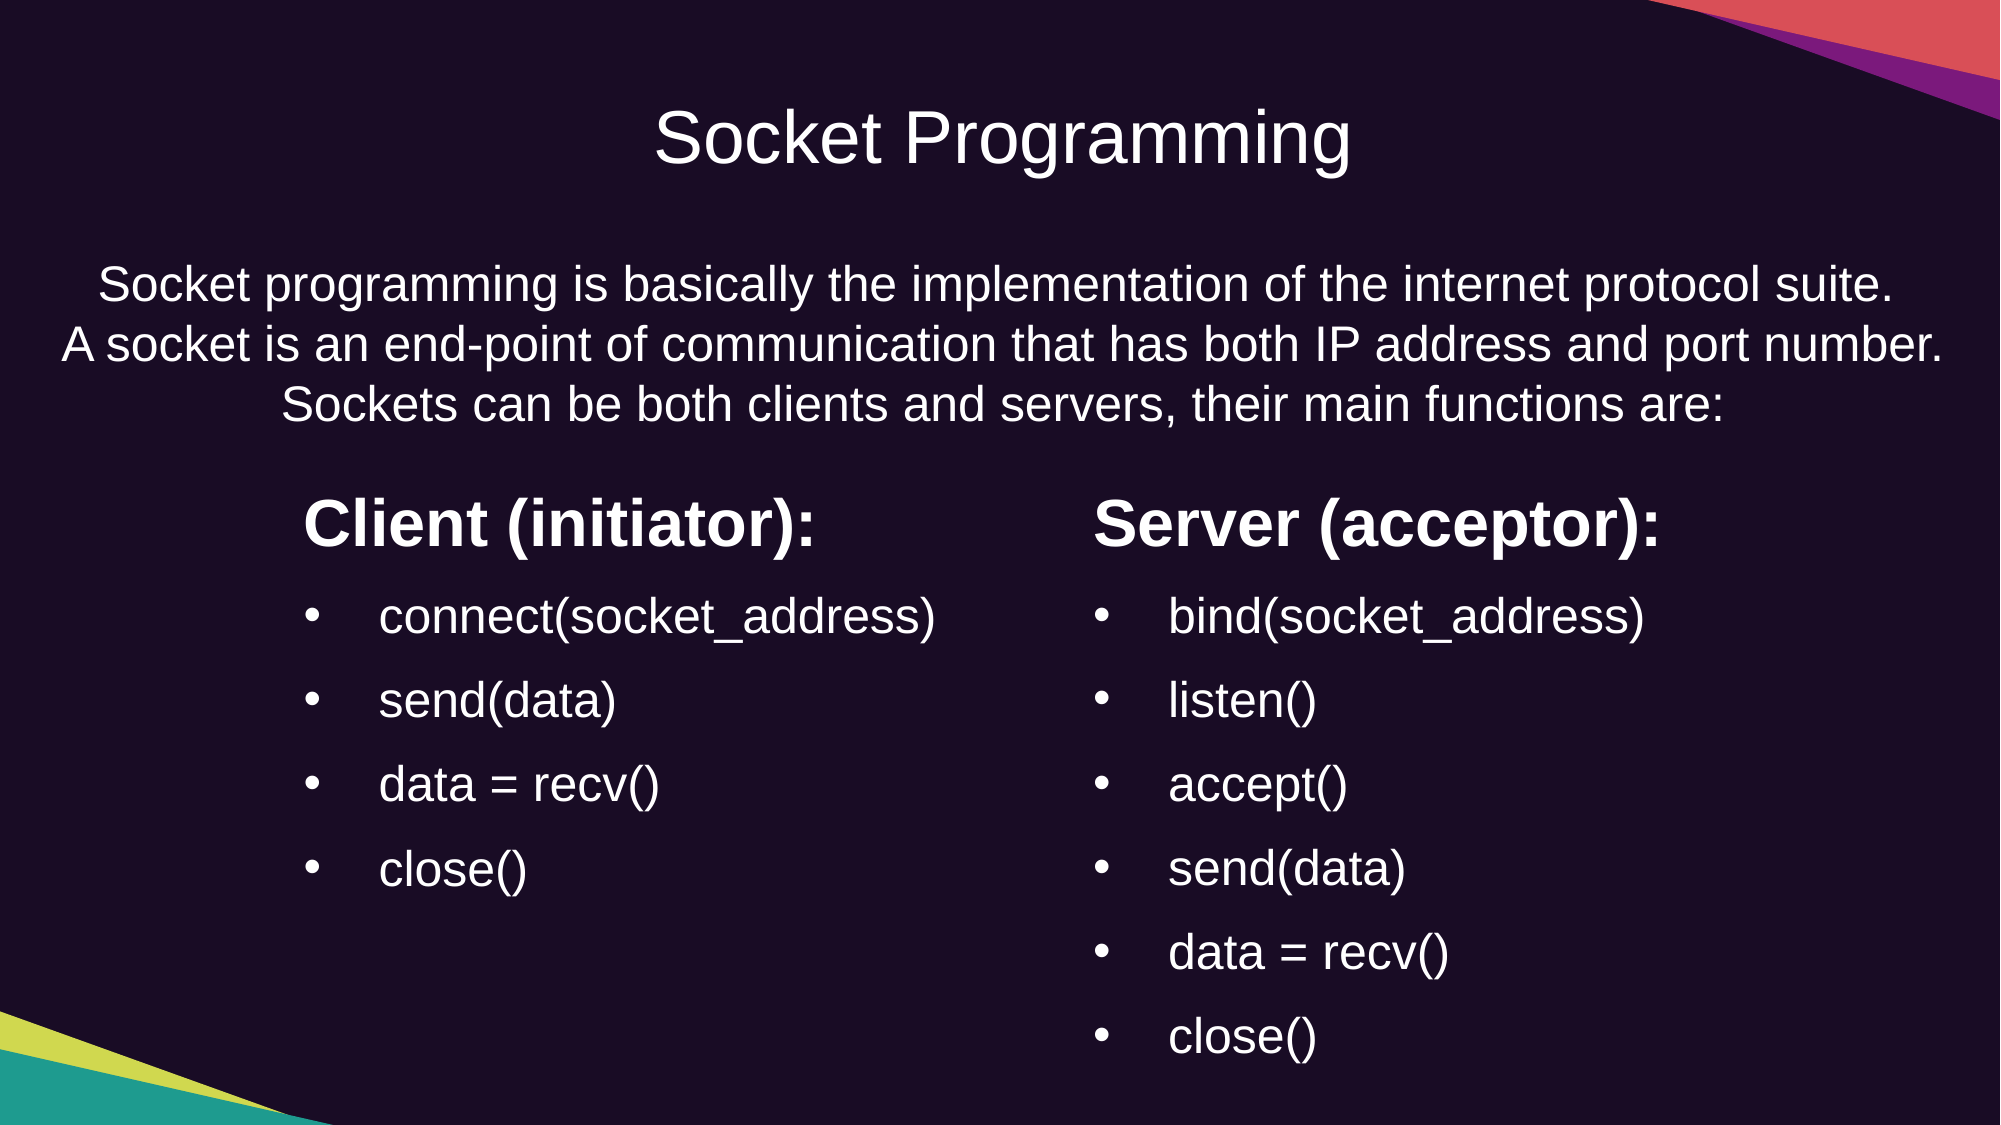

Socket Programming
Socket programming is basically the implementation of the internet protocol suite.
A socket is an end-point of communication that has both IP address and port number. Sockets can be both clients and servers, their main functions are:
Server (acceptor):
bind(socket_address)
listen()
accept()
send(data)
data = recv()
close()
Client (initiator):
connect(socket_address)
send(data)
data = recv()
close()